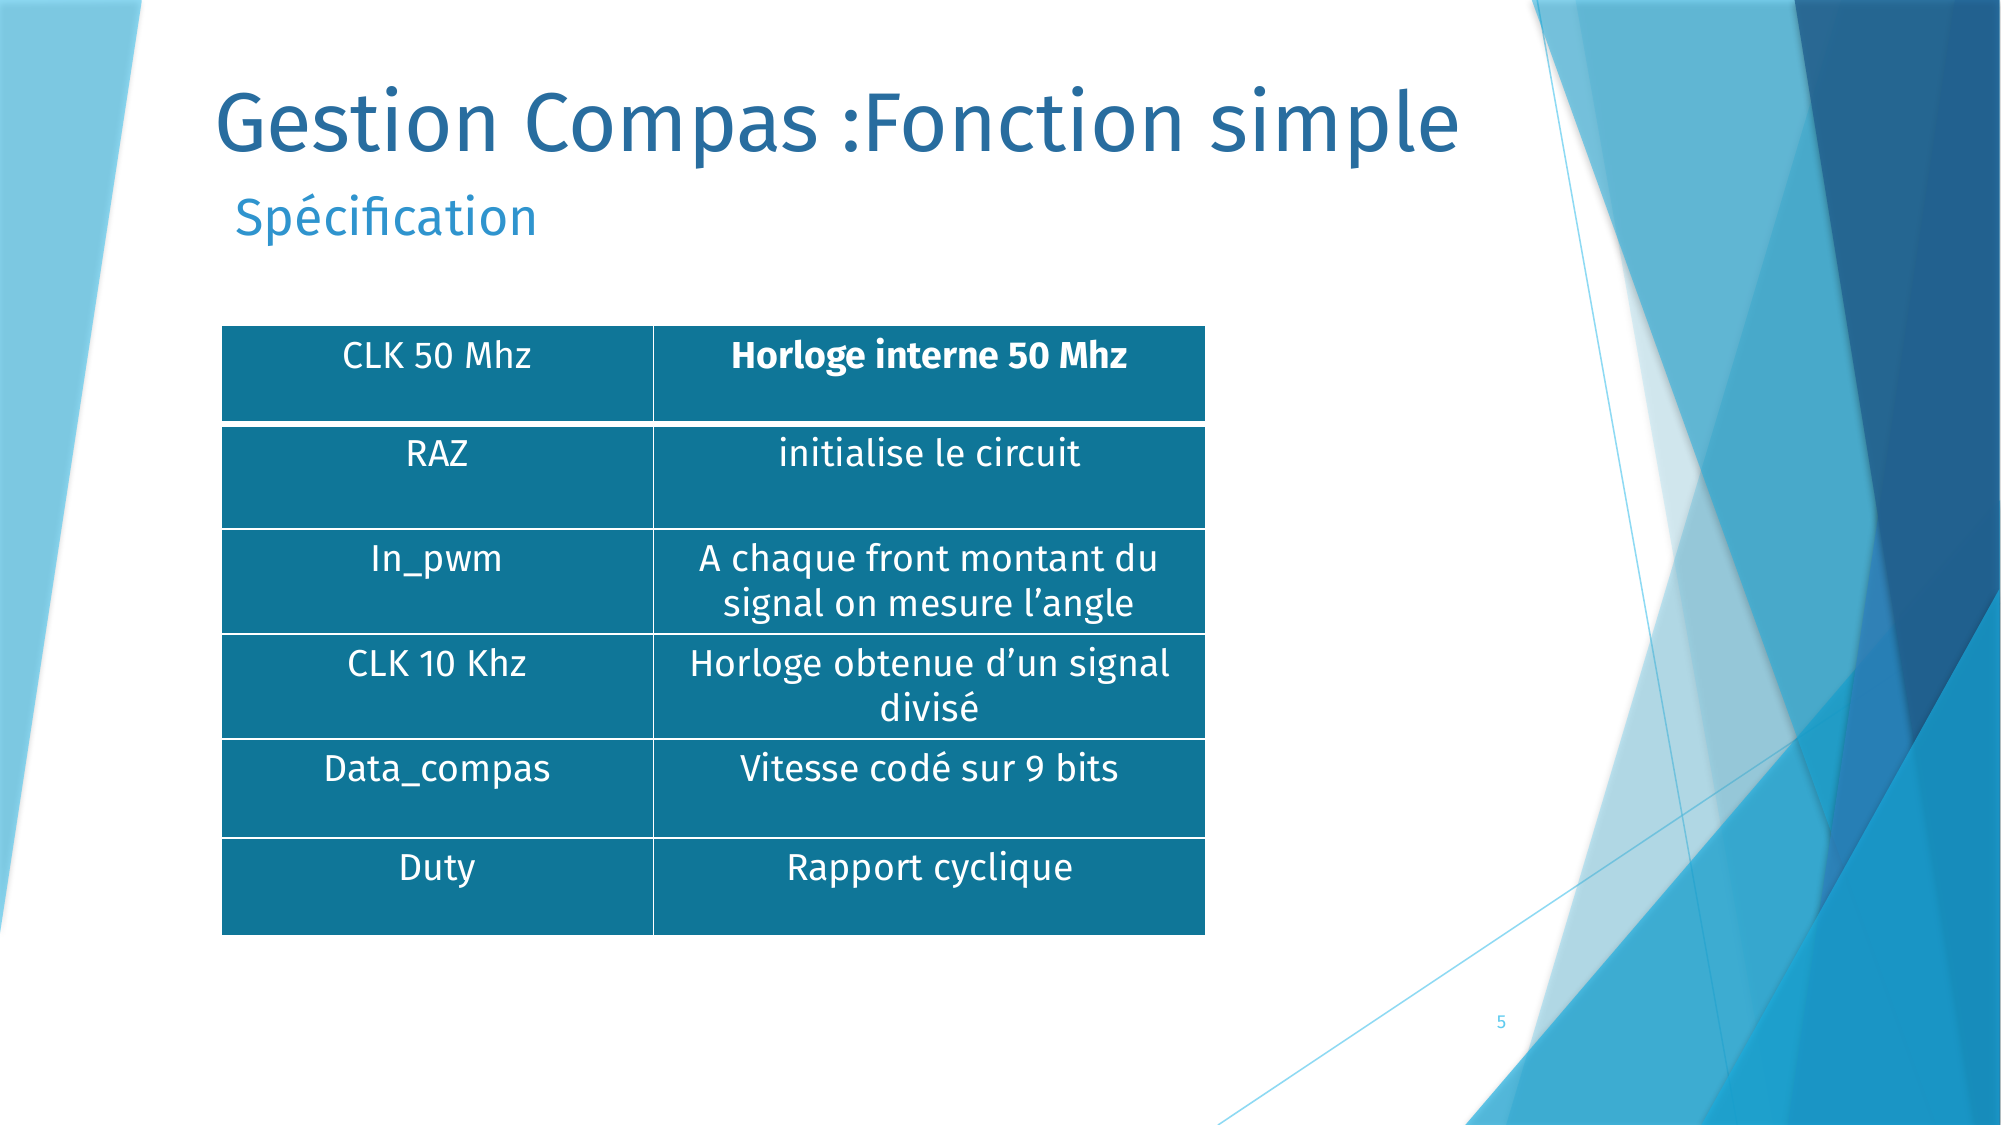

# Gestion Compas :Fonction simple
Spécification
| CLK 50 Mhz | Horloge interne 50 Mhz |
| --- | --- |
| RAZ | initialise le circuit |
| In\_pwm | A chaque front montant du signal on mesure l’angle |
| CLK 10 Khz | Horloge obtenue d’un signal divisé |
| Data\_compas | Vitesse codé sur 9 bits |
| Duty | Rapport cyclique |
5